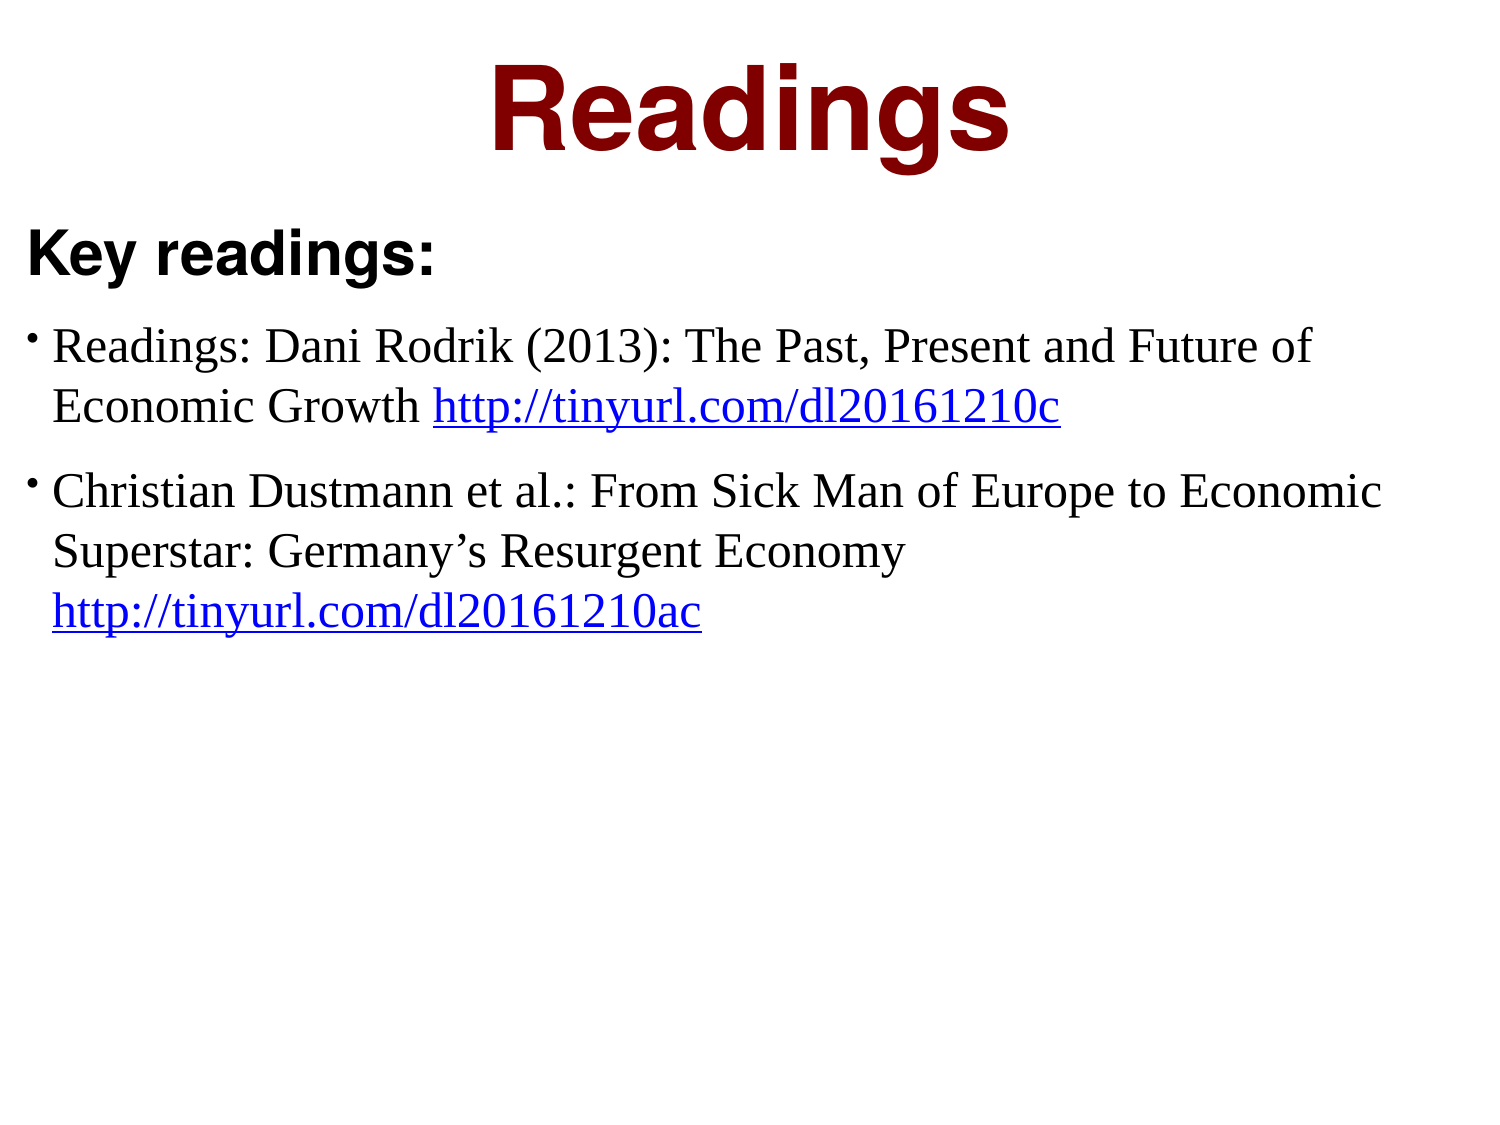

# Readings
Key readings:
Readings: Dani Rodrik (2013): The Past, Present and Future of Economic Growth http://tinyurl.com/dl20161210c
Christian Dustmann et al.: From Sick Man of Europe to Economic Superstar: Germany’s Resurgent Economy http://tinyurl.com/dl20161210ac